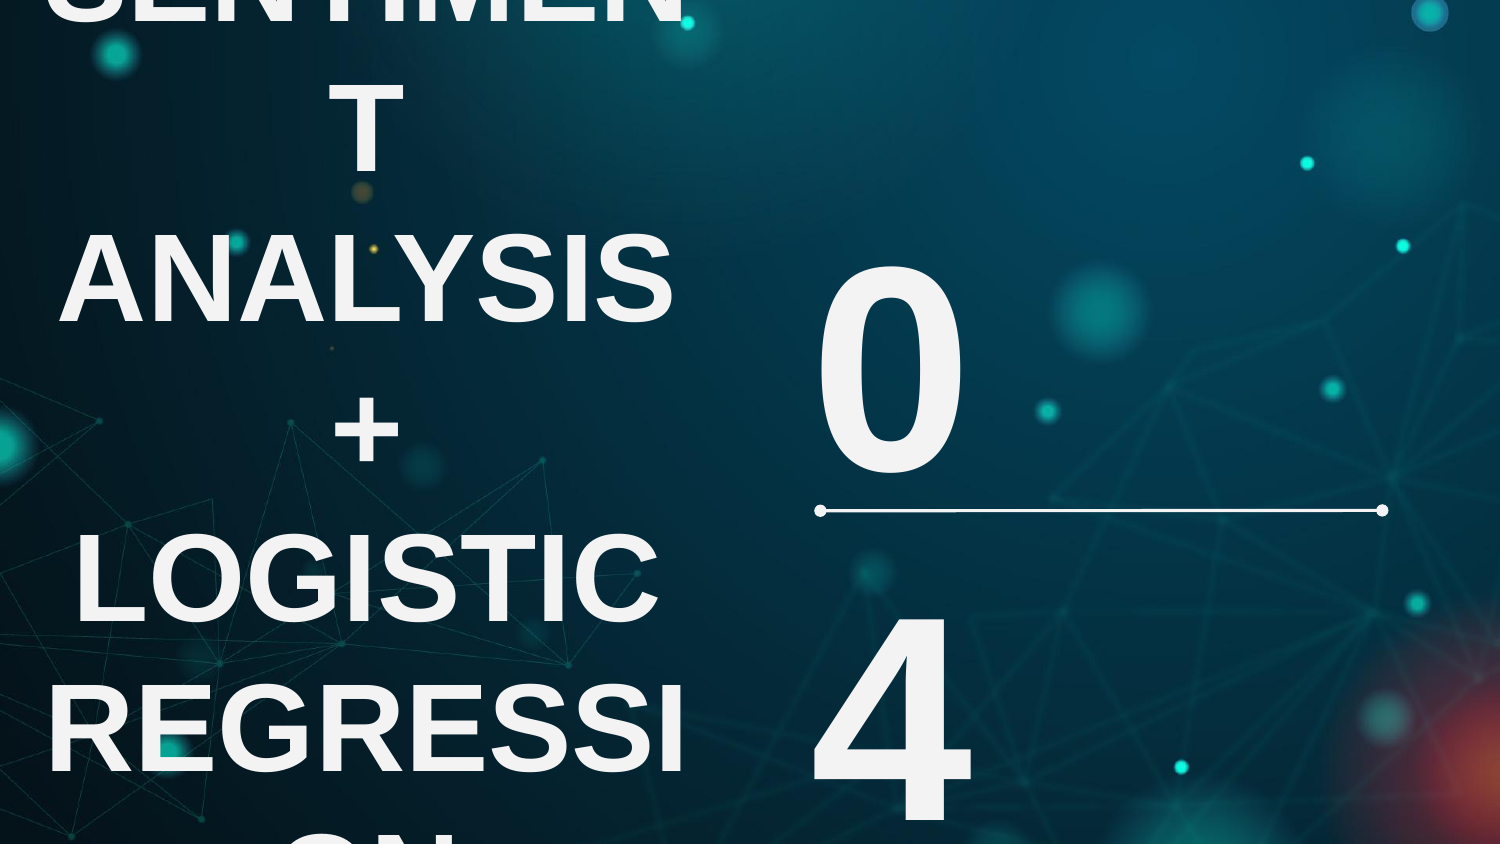

# SENTIMENT ANALYSIS + LOGISTIC REGRESSION
04